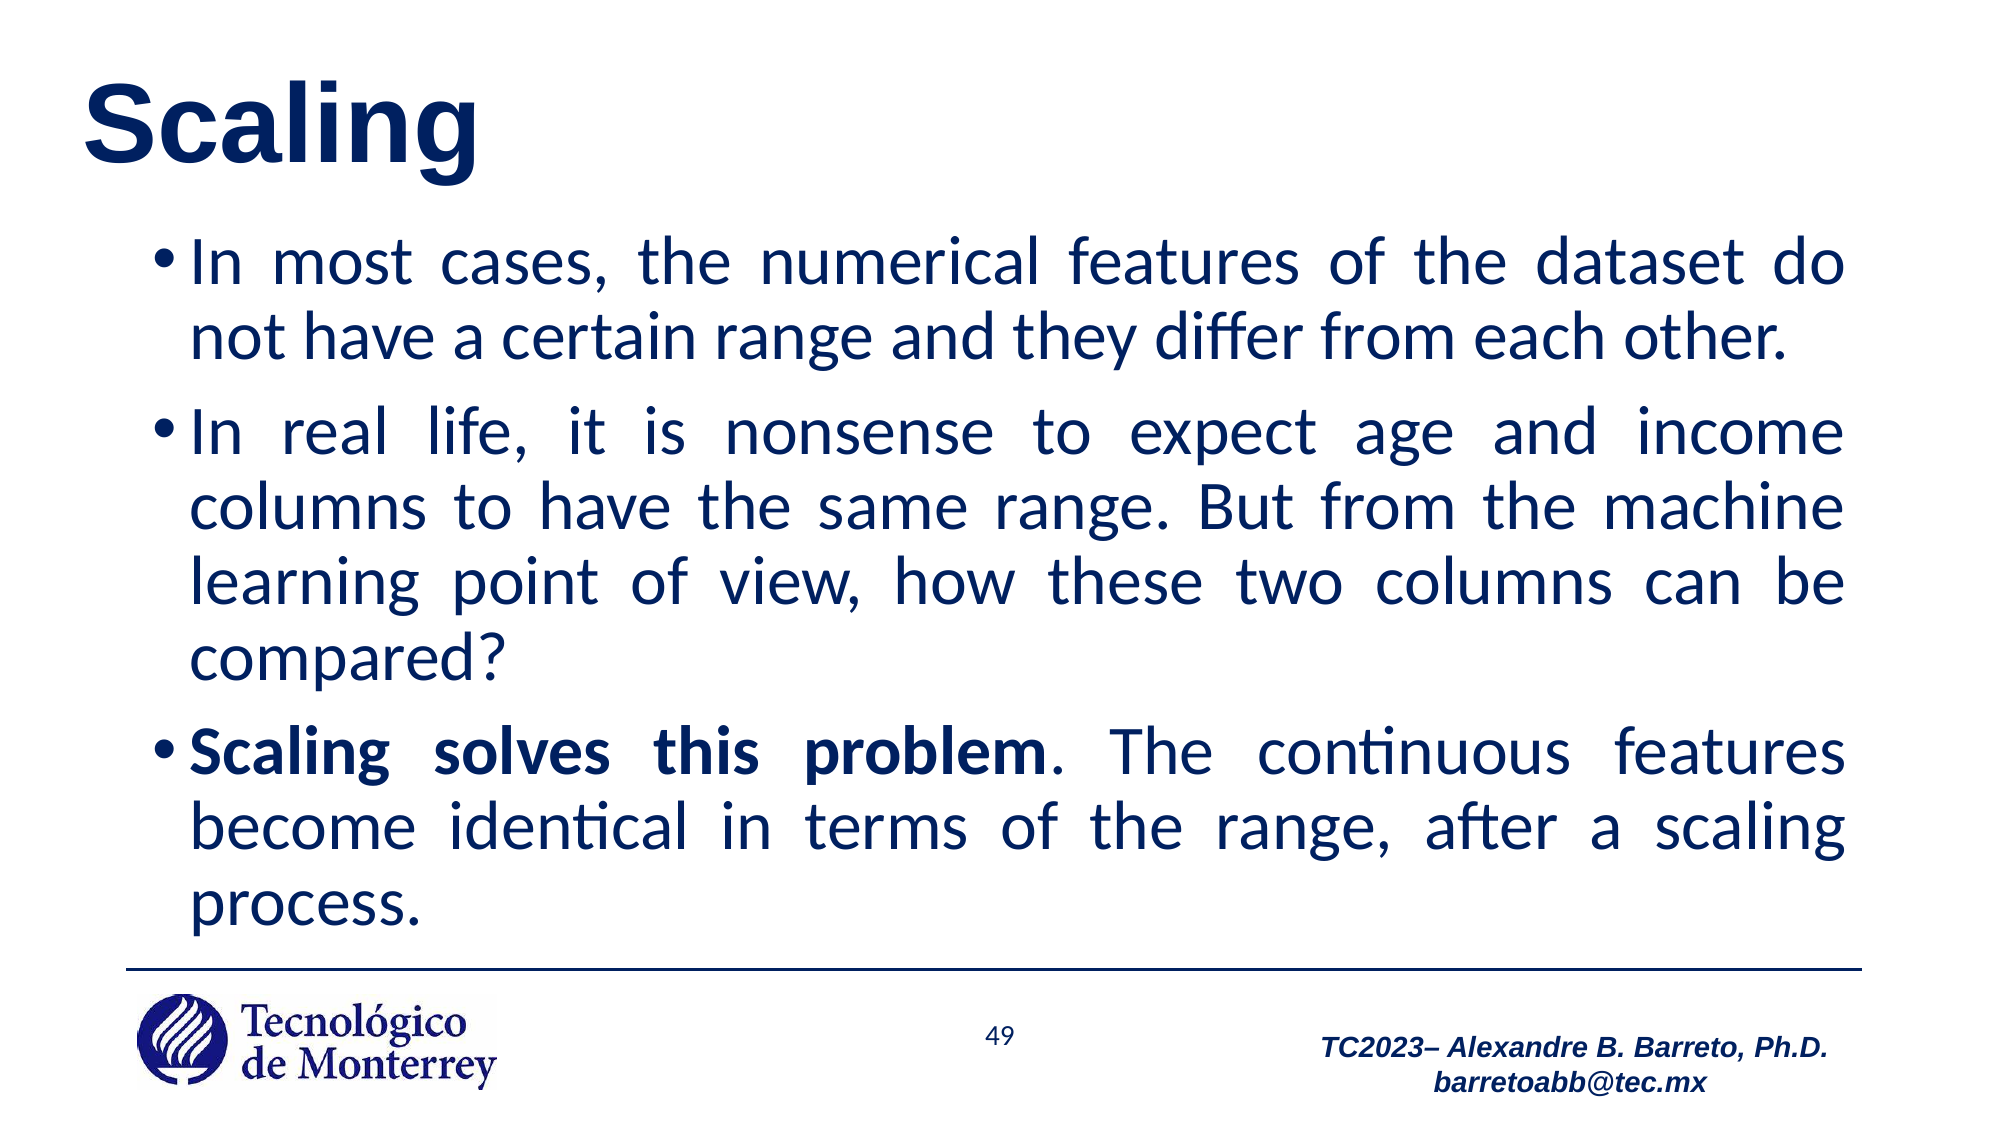

# Scaling
In most cases, the numerical features of the dataset do not have a certain range and they differ from each other.
In real life, it is nonsense to expect age and income columns to have the same range. But from the machine learning point of view, how these two columns can be compared?
Scaling solves this problem. The continuous features become identical in terms of the range, after a scaling process.